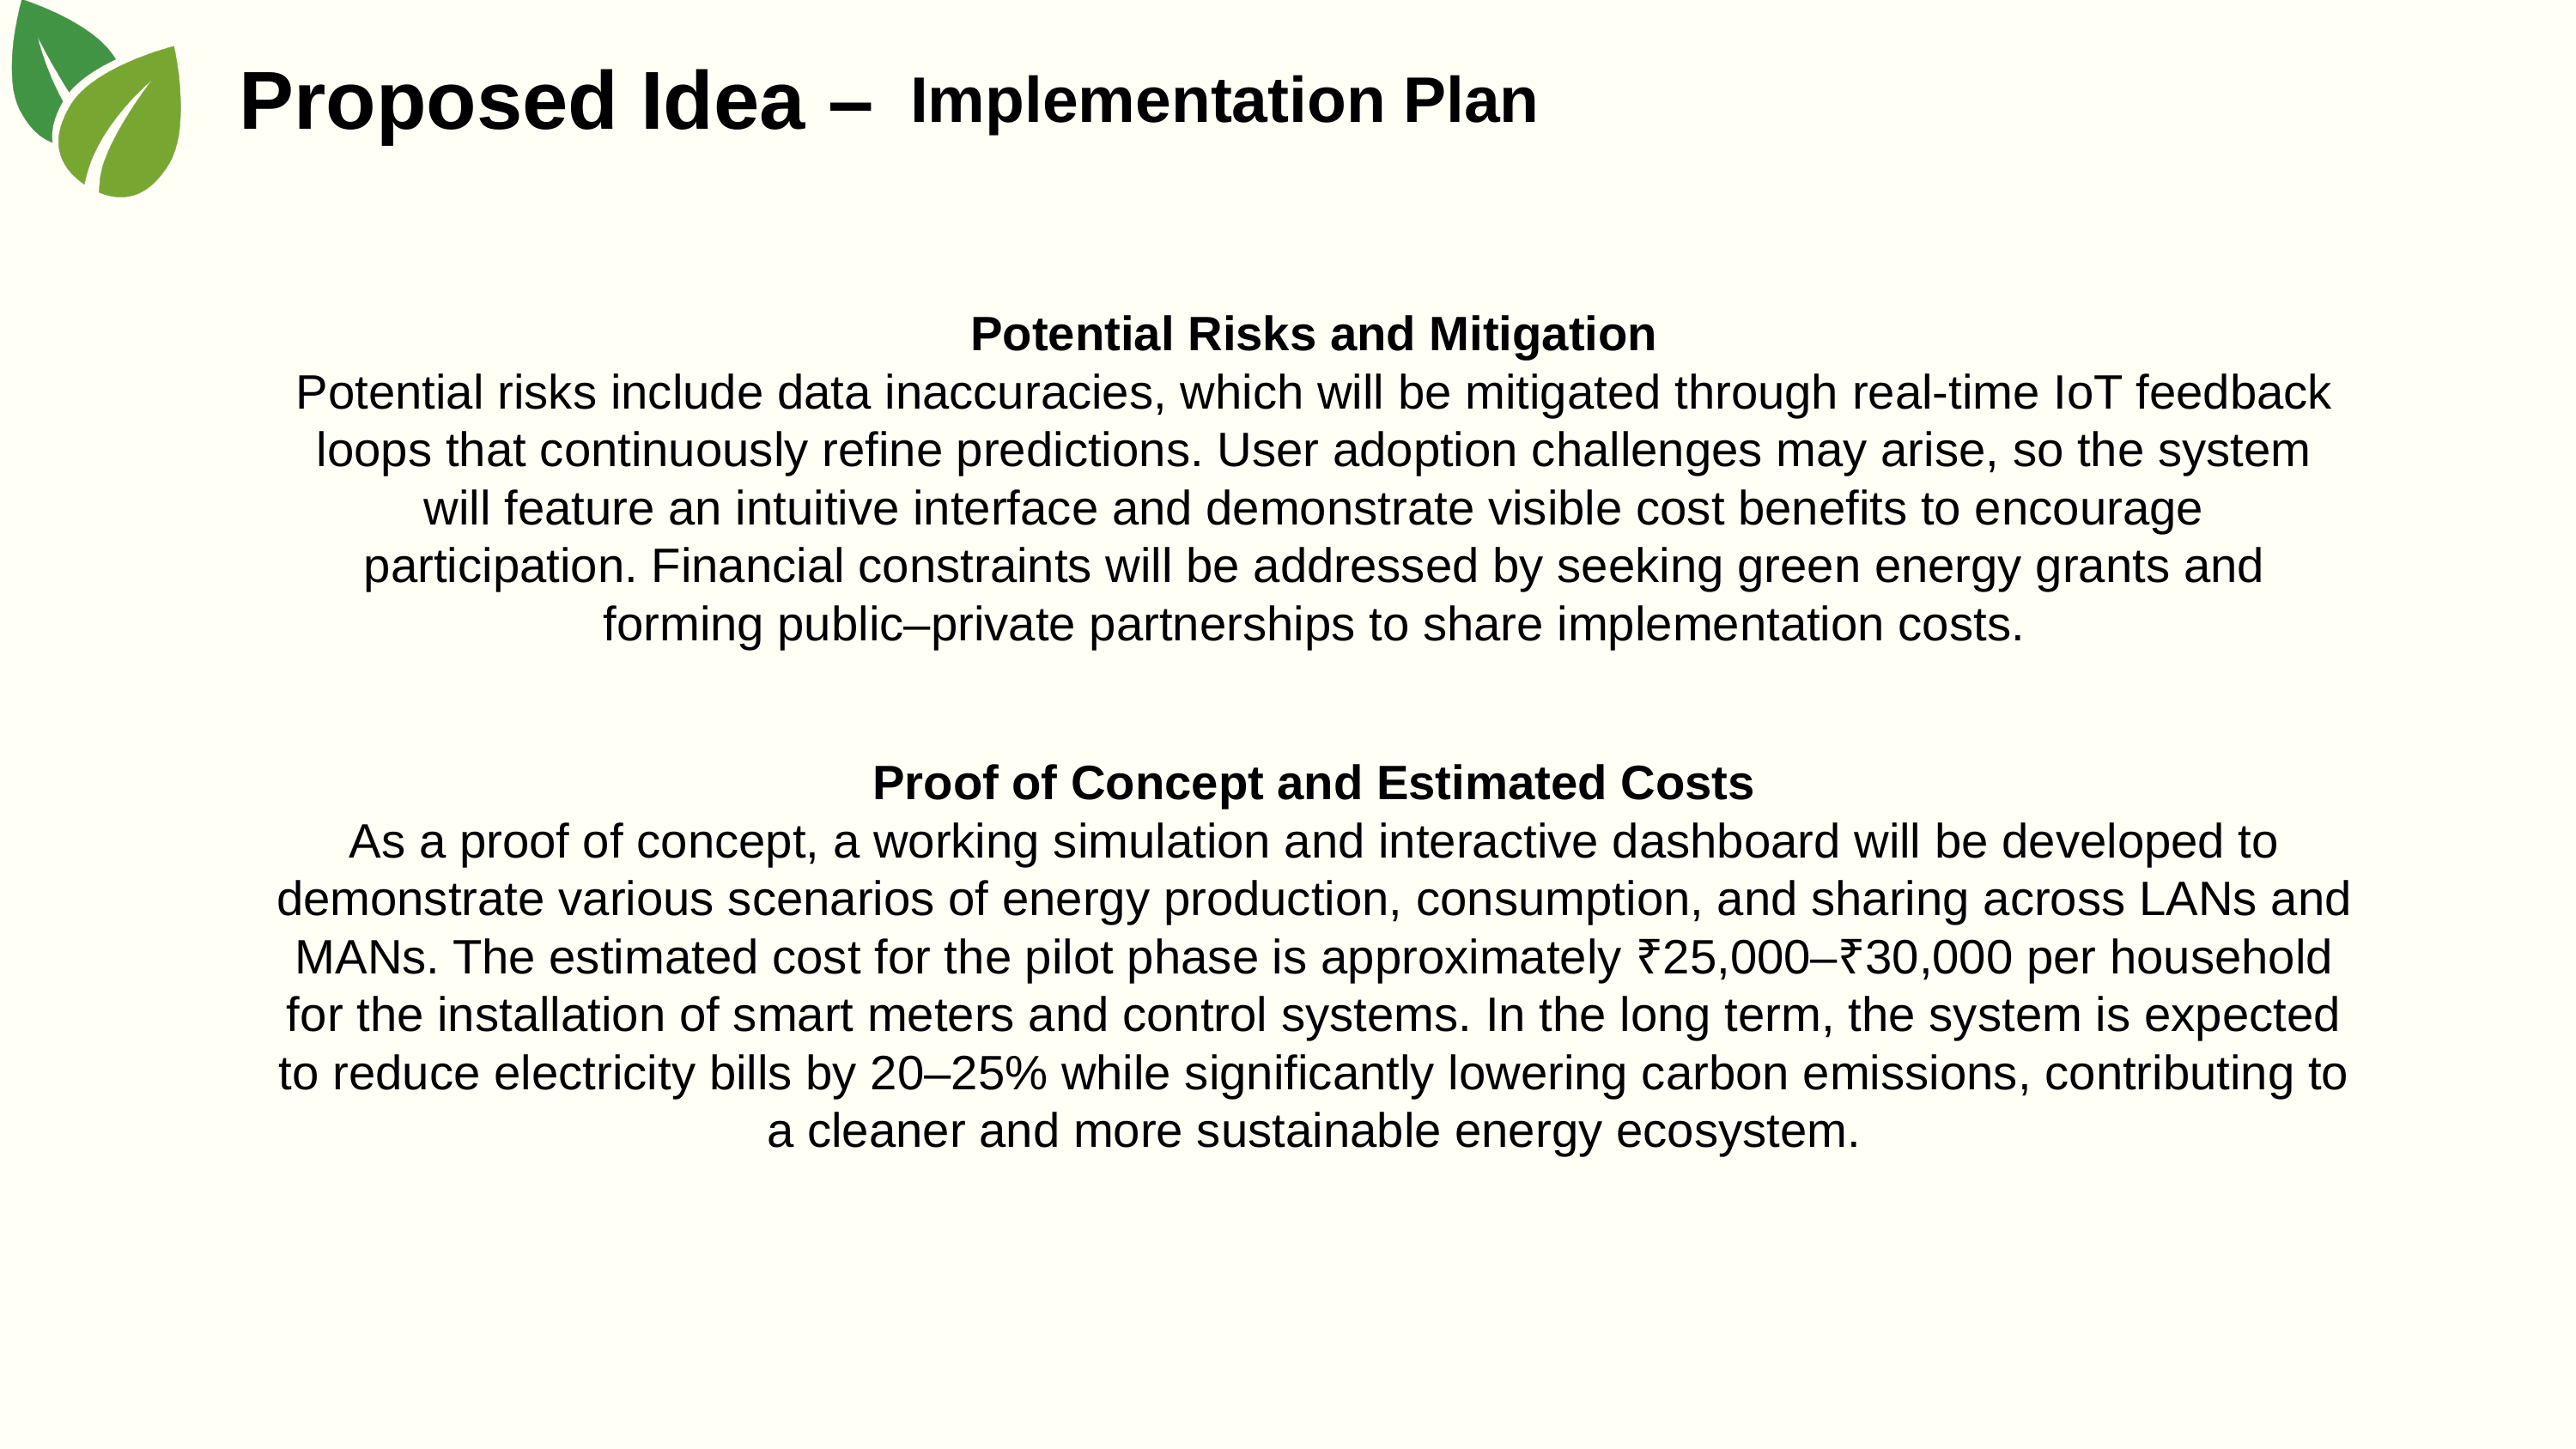

Proposed Idea –
Implementation Plan
Potential Risks and Mitigation
Potential risks include data inaccuracies, which will be mitigated through real-time IoT feedback loops that continuously refine predictions. User adoption challenges may arise, so the system will feature an intuitive interface and demonstrate visible cost benefits to encourage participation. Financial constraints will be addressed by seeking green energy grants and forming public–private partnerships to share implementation costs.
Proof of Concept and Estimated Costs
As a proof of concept, a working simulation and interactive dashboard will be developed to demonstrate various scenarios of energy production, consumption, and sharing across LANs and MANs. The estimated cost for the pilot phase is approximately ₹25,000–₹30,000 per household for the installation of smart meters and control systems. In the long term, the system is expected to reduce electricity bills by 20–25% while significantly lowering carbon emissions, contributing to a cleaner and more sustainable energy ecosystem.